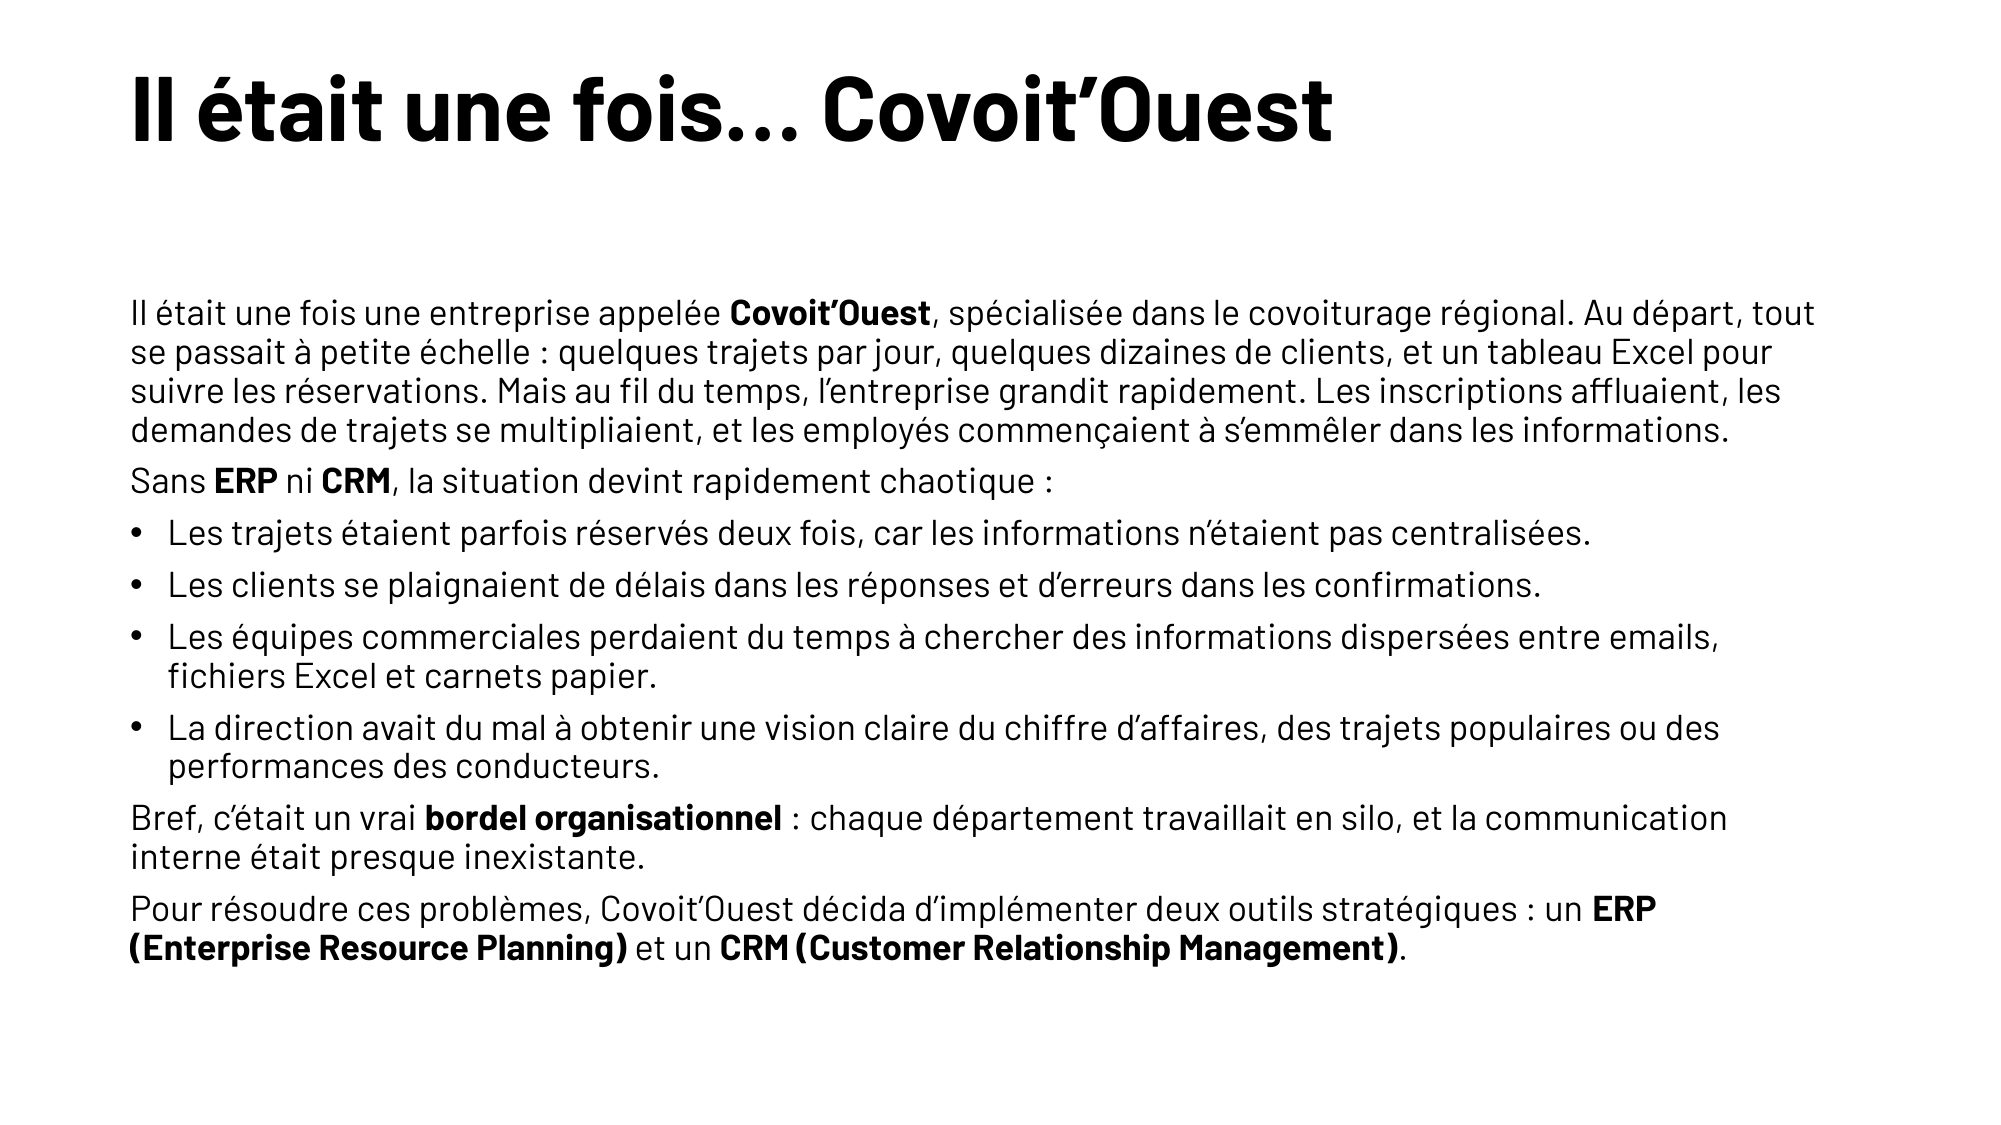

# Il était une fois… Covoit’Ouest
Il était une fois une entreprise appelée Covoit’Ouest, spécialisée dans le covoiturage régional. Au départ, tout se passait à petite échelle : quelques trajets par jour, quelques dizaines de clients, et un tableau Excel pour suivre les réservations. Mais au fil du temps, l’entreprise grandit rapidement. Les inscriptions affluaient, les demandes de trajets se multipliaient, et les employés commençaient à s’emmêler dans les informations.
Sans ERP ni CRM, la situation devint rapidement chaotique :
Les trajets étaient parfois réservés deux fois, car les informations n’étaient pas centralisées.
Les clients se plaignaient de délais dans les réponses et d’erreurs dans les confirmations.
Les équipes commerciales perdaient du temps à chercher des informations dispersées entre emails, fichiers Excel et carnets papier.
La direction avait du mal à obtenir une vision claire du chiffre d’affaires, des trajets populaires ou des performances des conducteurs.
Bref, c’était un vrai bordel organisationnel : chaque département travaillait en silo, et la communication interne était presque inexistante.
Pour résoudre ces problèmes, Covoit’Ouest décida d’implémenter deux outils stratégiques : un ERP (Enterprise Resource Planning) et un CRM (Customer Relationship Management).